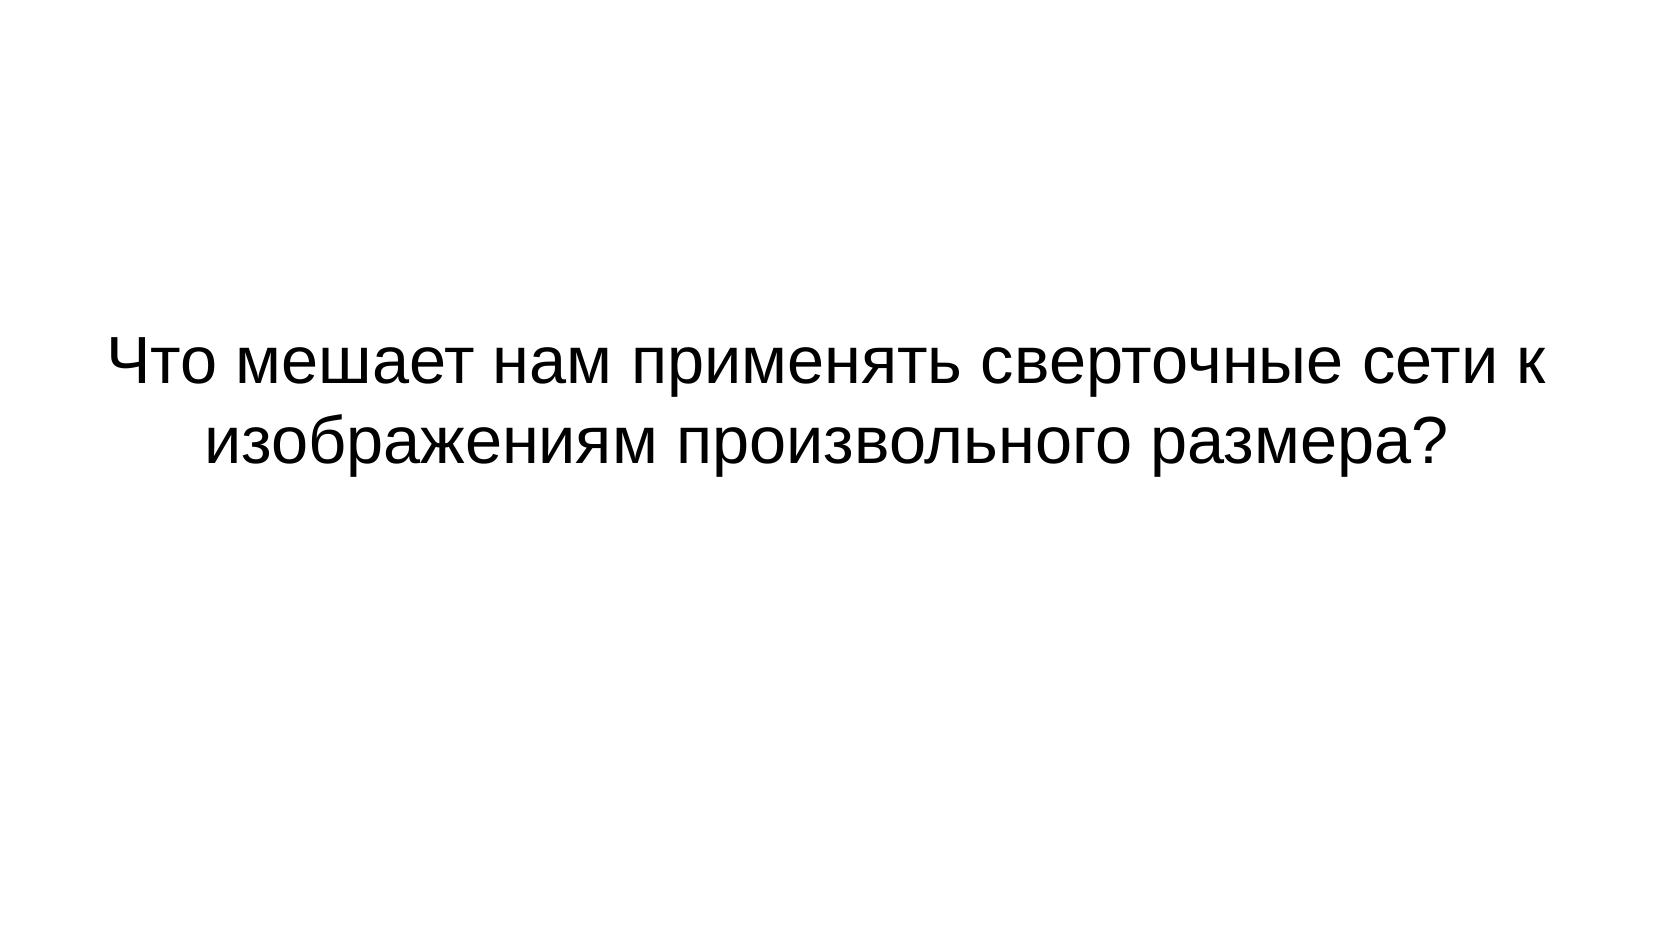

Что мешает нам применять сверточные сети к изображениям произвольного размера?